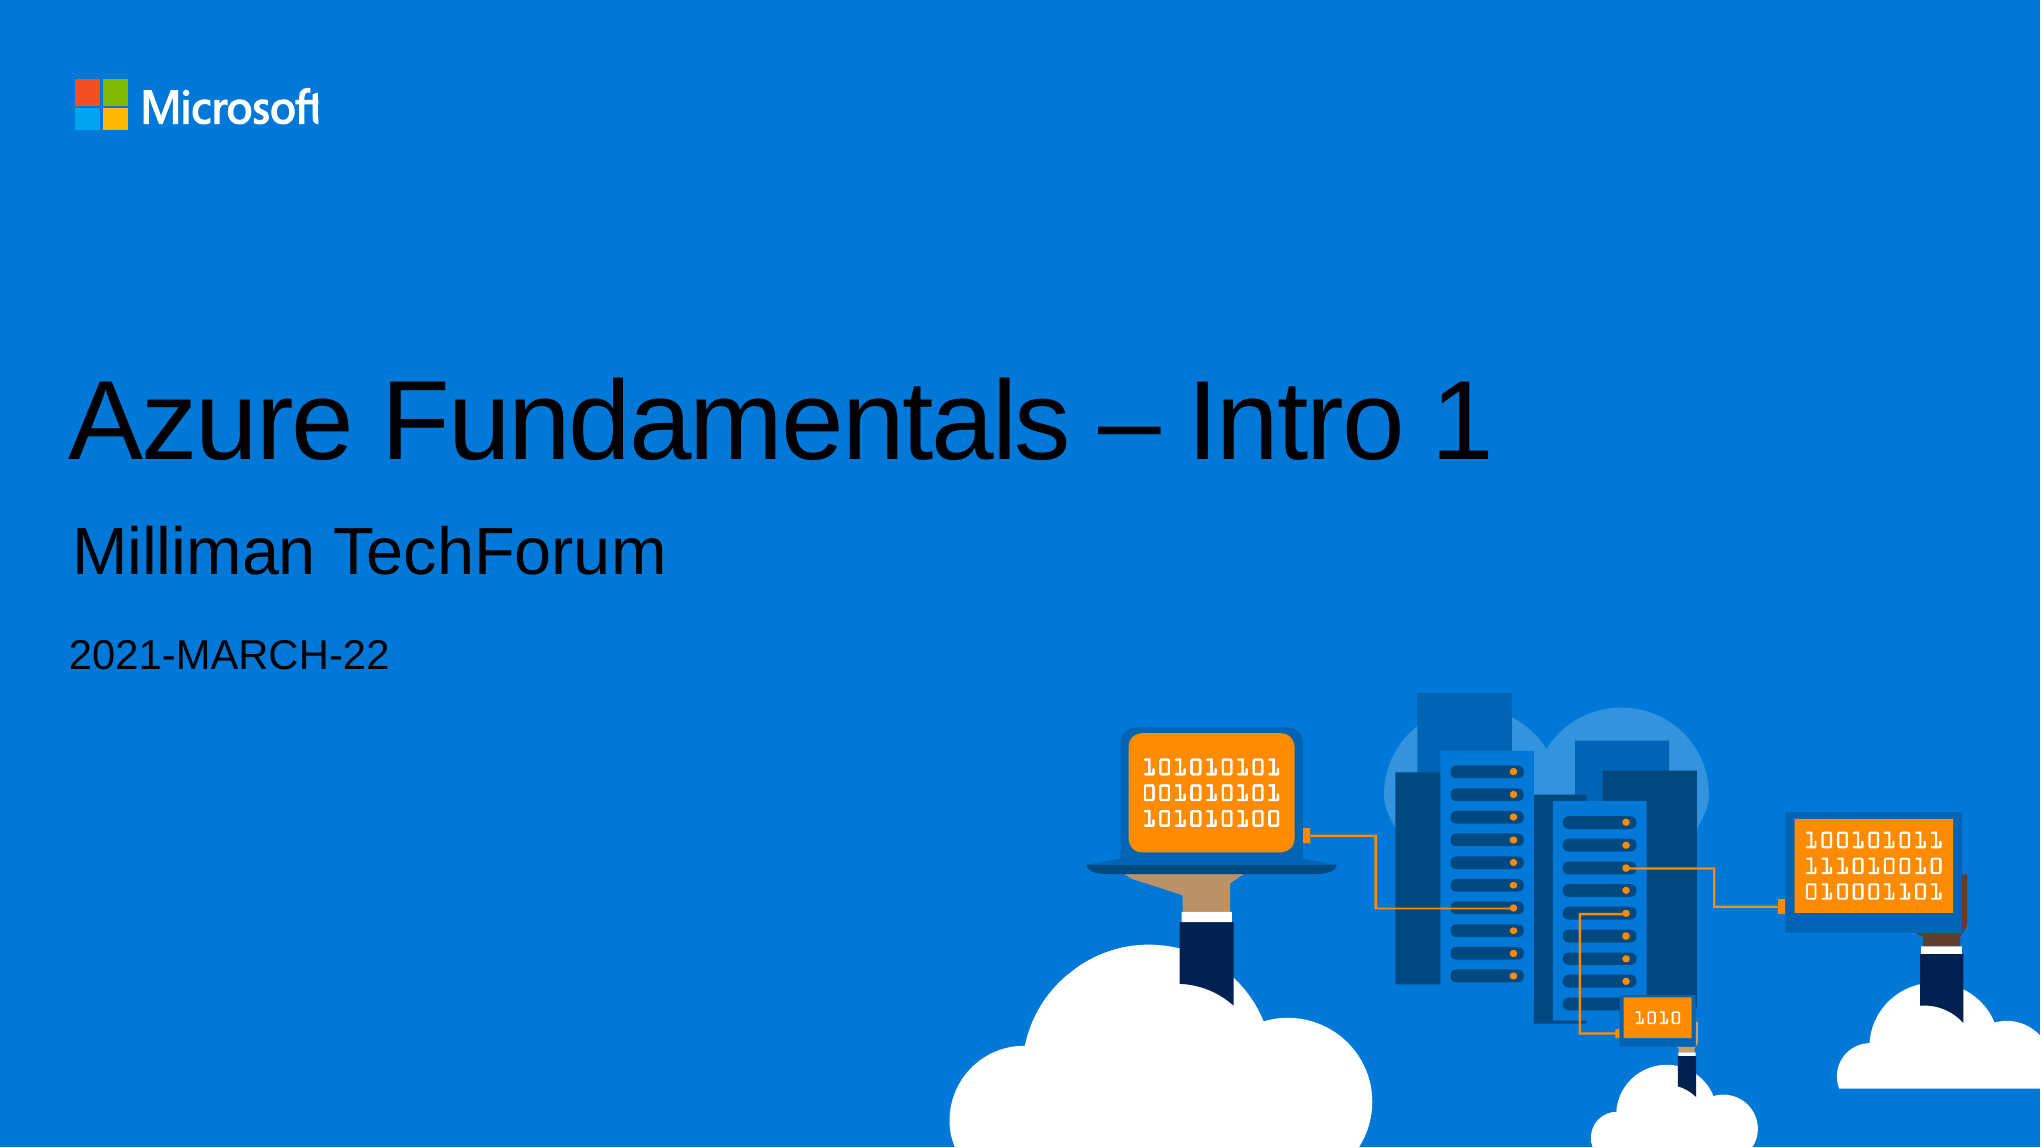

# Azure Fundamentals – Intro 1
Milliman TechForum
2021-MARCH-22